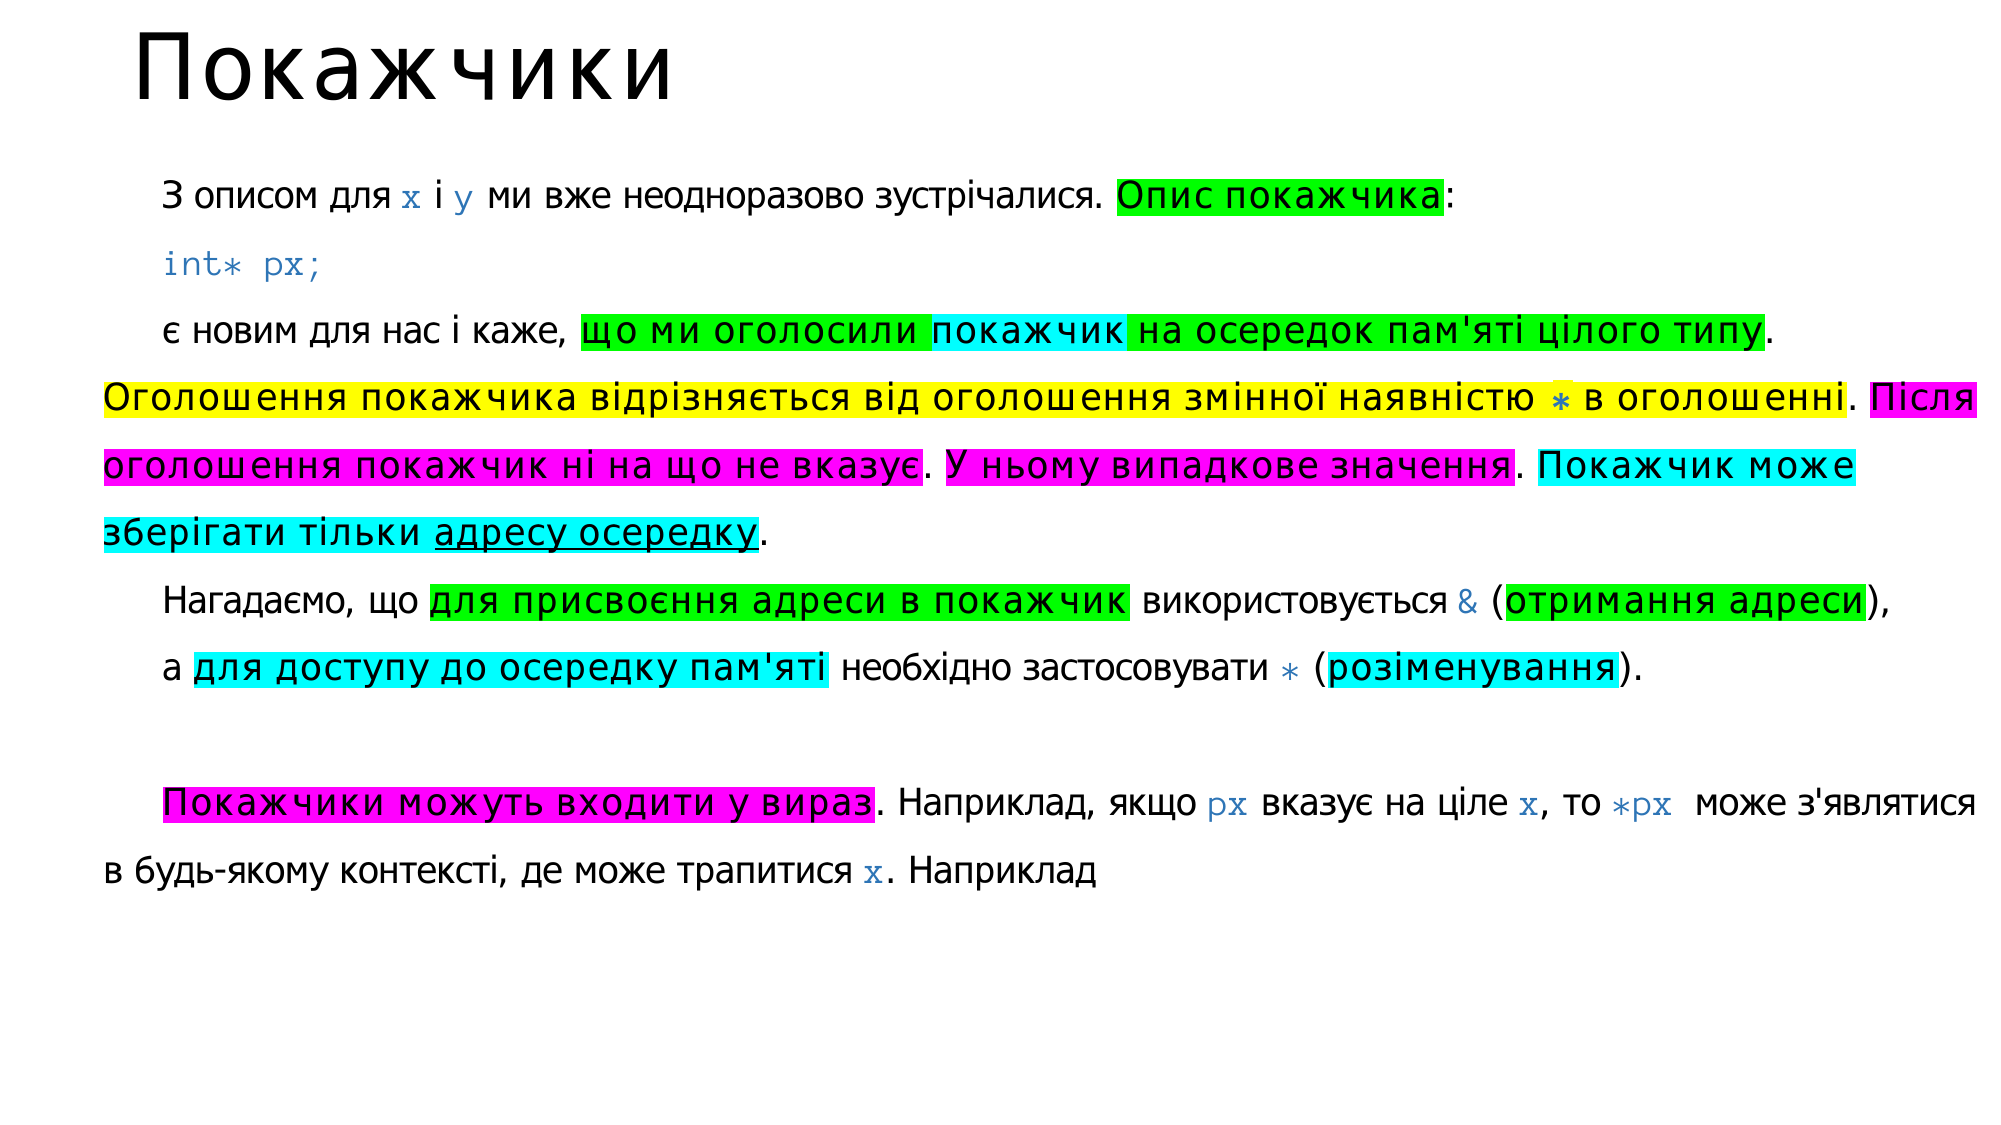

# Покажчики
З описом для x і y ми вже неодноразово зустрічалися. Опис покажчика:
int* px;
є новим для нас і каже, що ми оголосили покажчик на осередок пам'яті цілого типу. Оголошення покажчика відрізняється від оголошення змінної наявністю * в оголошенні. Після оголошення покажчик ні на що не вказує. У ньому випадкове значення. Покажчик може зберігати тільки адресу осередку.
Нагадаємо, що для присвоєння адреси в покажчик використовується & (отримання адреси),
а для доступу до осередку пам'яті необхідно застосовувати * (розіменування).

Покажчики можуть входити у вираз. Наприклад, якщо px вказує на ціле x, то *px може з'являтися в будь-якому контексті, де може трапитися x. Наприклад